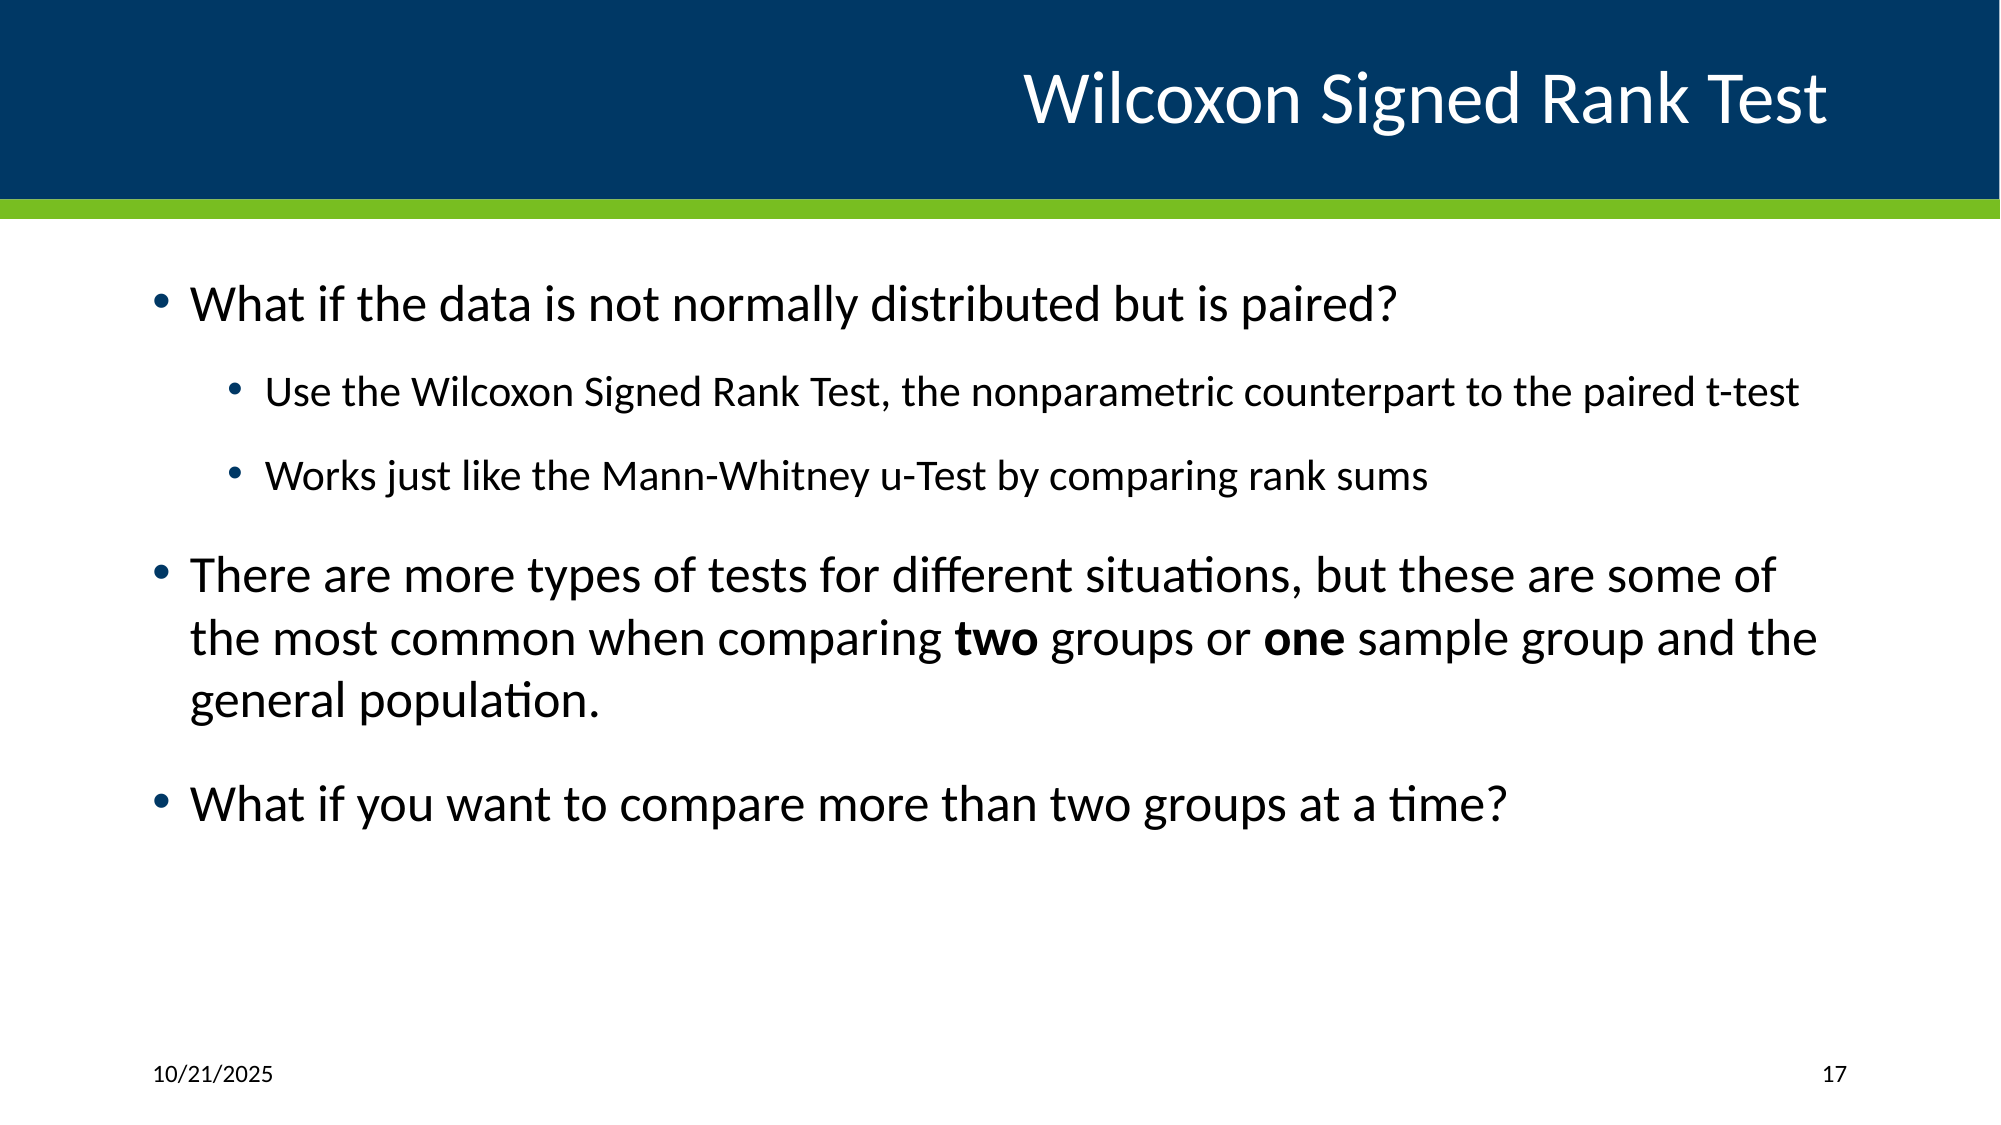

# Wilcoxon Signed Rank Test
What if the data is not normally distributed but is paired?
Use the Wilcoxon Signed Rank Test, the nonparametric counterpart to the paired t-test
Works just like the Mann-Whitney u-Test by comparing rank sums
There are more types of tests for different situations, but these are some of the most common when comparing two groups or one sample group and the general population.
What if you want to compare more than two groups at a time?
10/21/2025
17